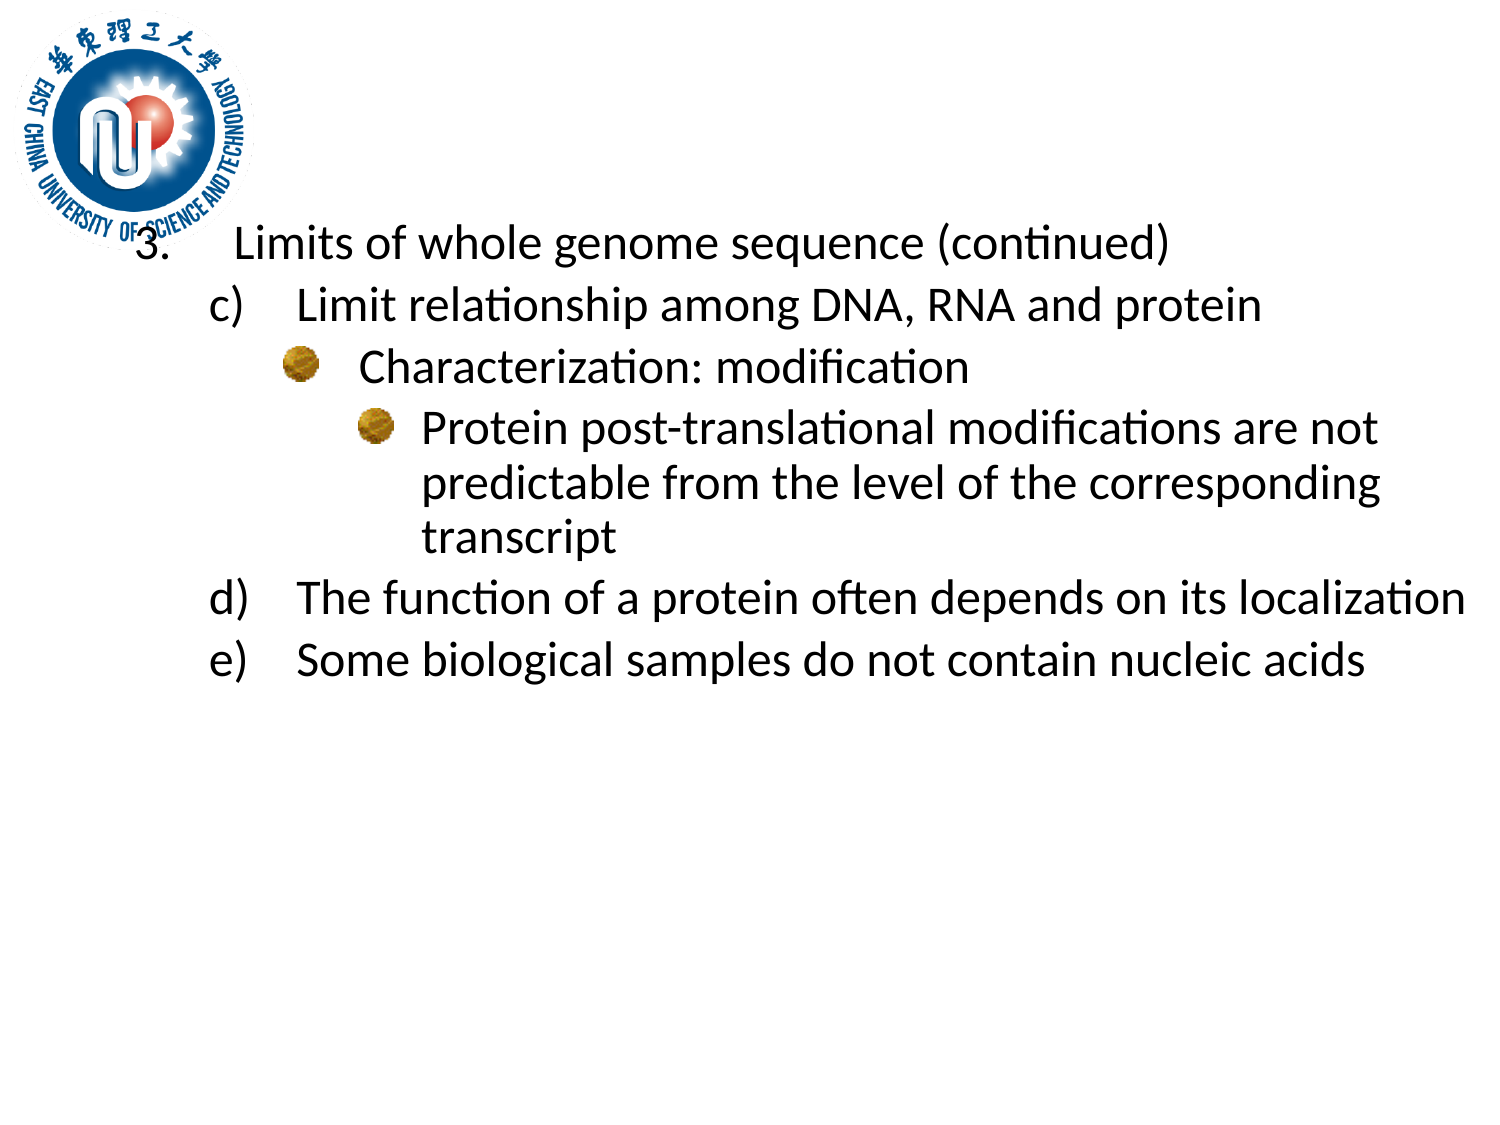

Limits of whole genome sequence (continued)
Limit relationship among DNA, RNA and protein
Characterization: modification
Protein post-translational modifications are not predictable from the level of the corresponding transcript
The function of a protein often depends on its localization
Some biological samples do not contain nucleic acids